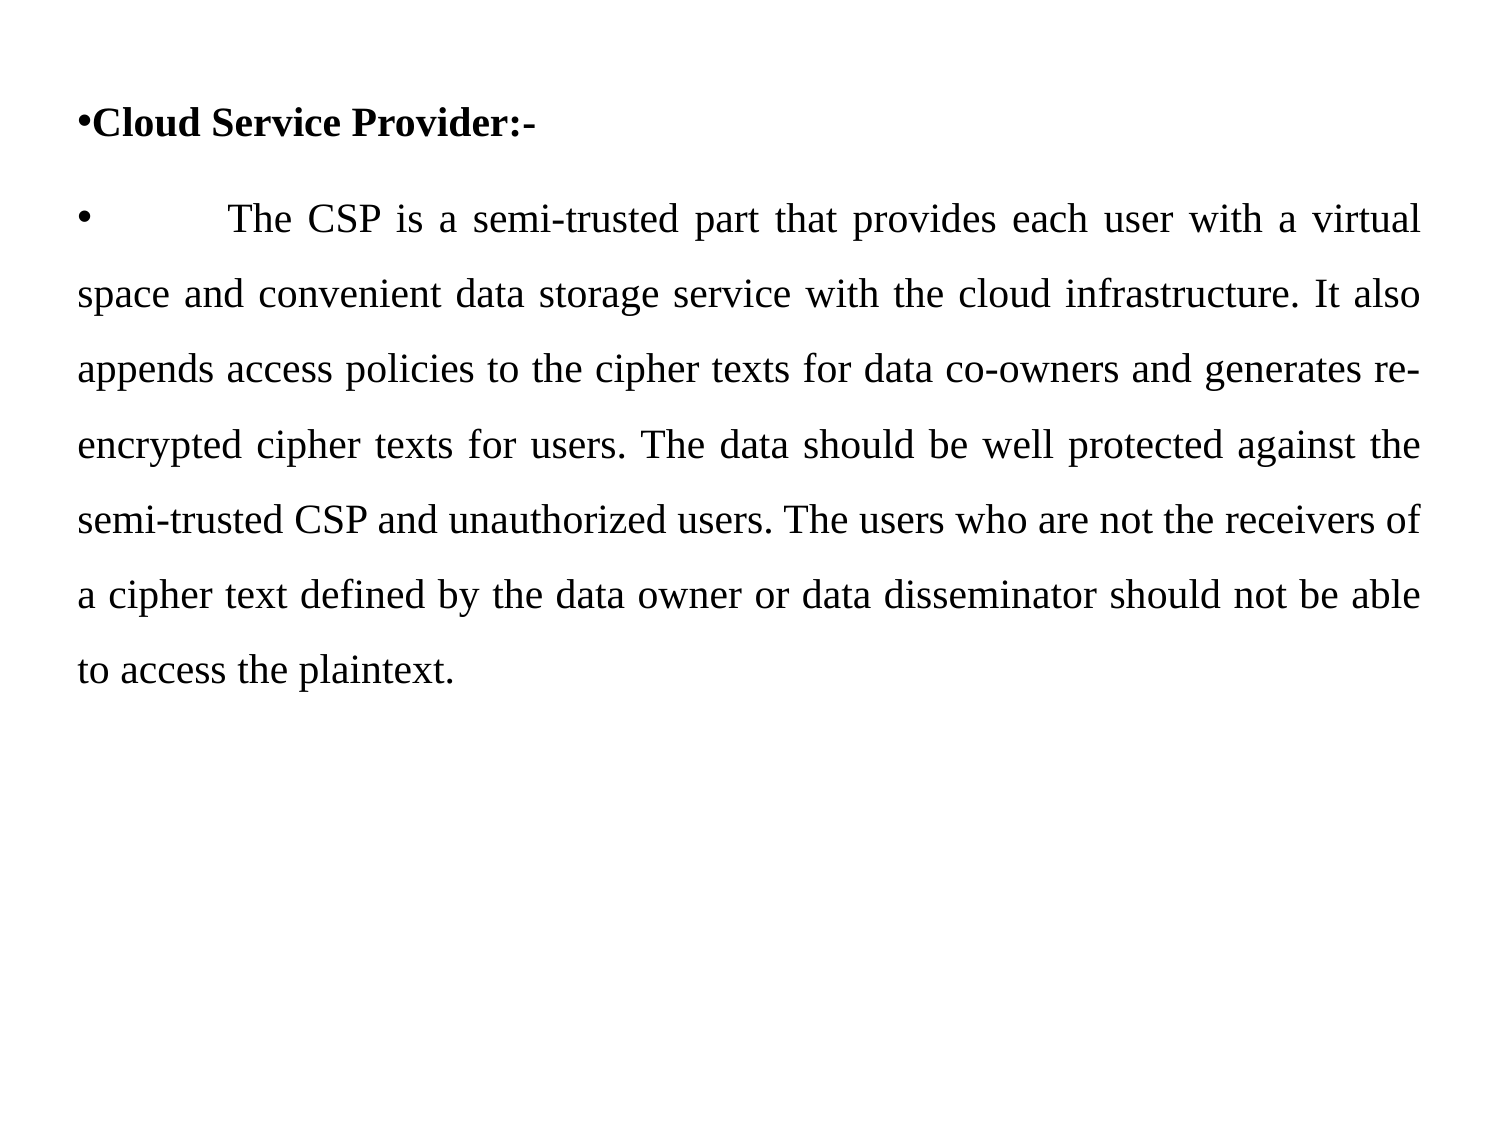

Cloud Service Provider:-
	The CSP is a semi-trusted part that provides each user with a virtual space and convenient data storage service with the cloud infrastructure. It also appends access policies to the cipher texts for data co-owners and generates re-encrypted cipher texts for users. The data should be well protected against the semi-trusted CSP and unauthorized users. The users who are not the receivers of a cipher text defined by the data owner or data disseminator should not be able to access the plaintext.